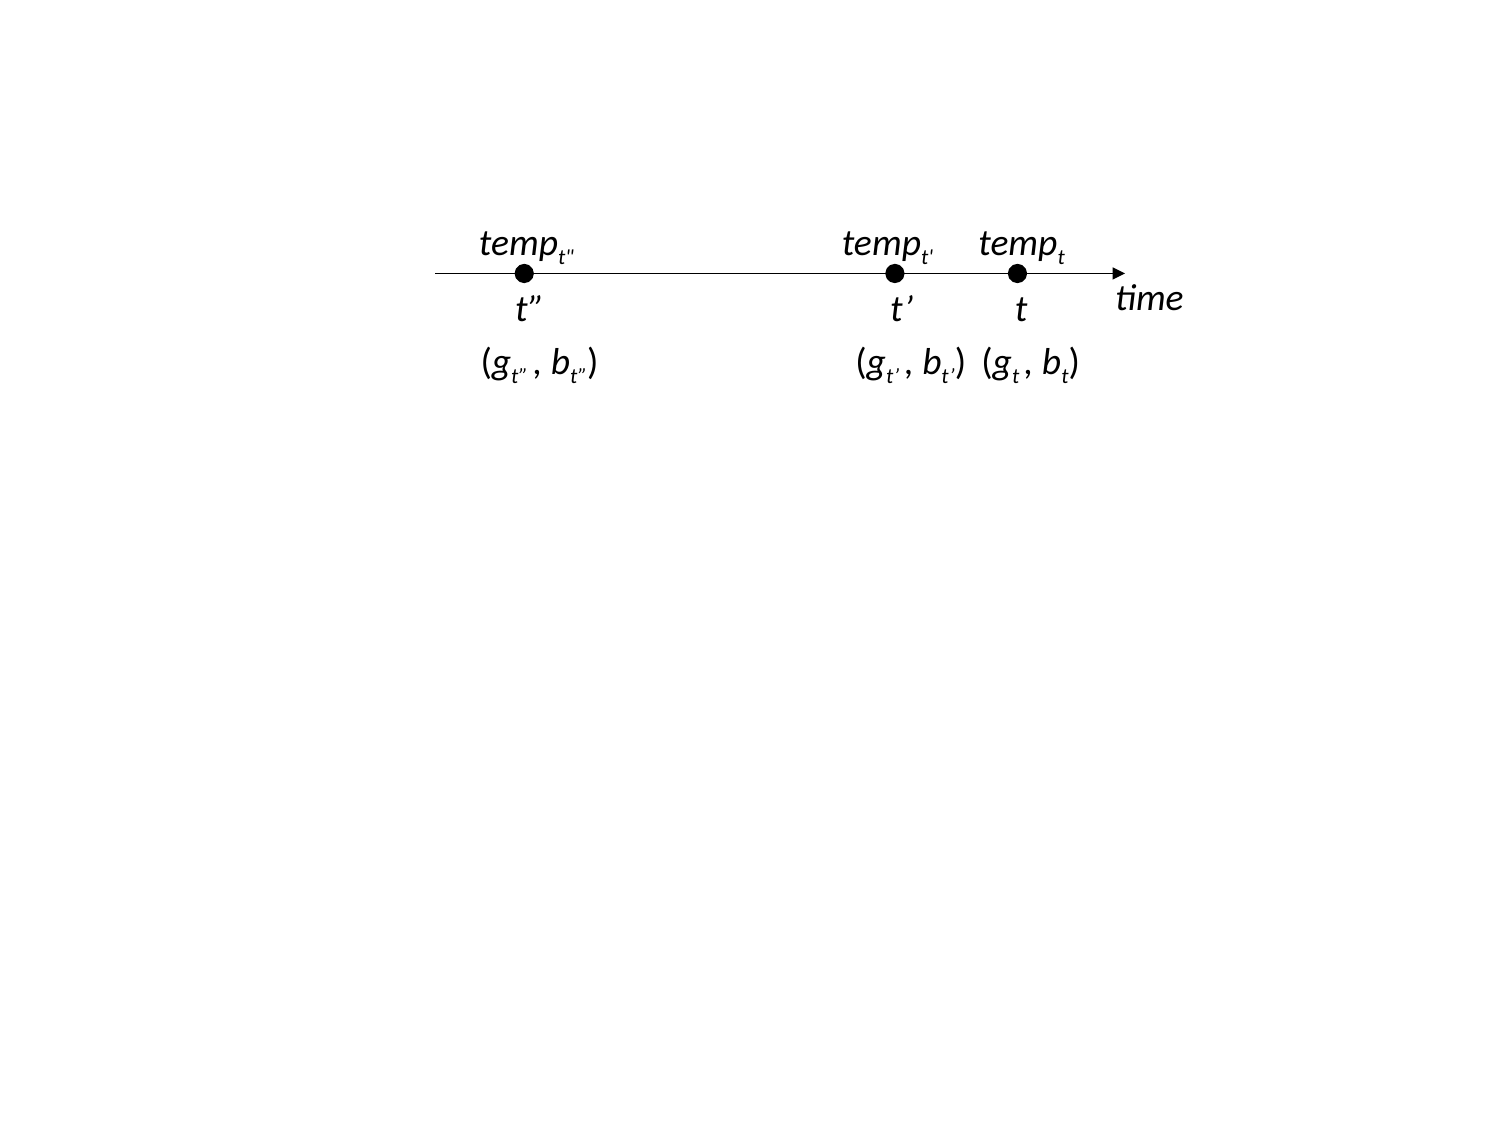

tempt"
tempt'
tempt

time
t”
t’
t
(gt” , bt”)
(gt’ , bt’)
(gt , bt)